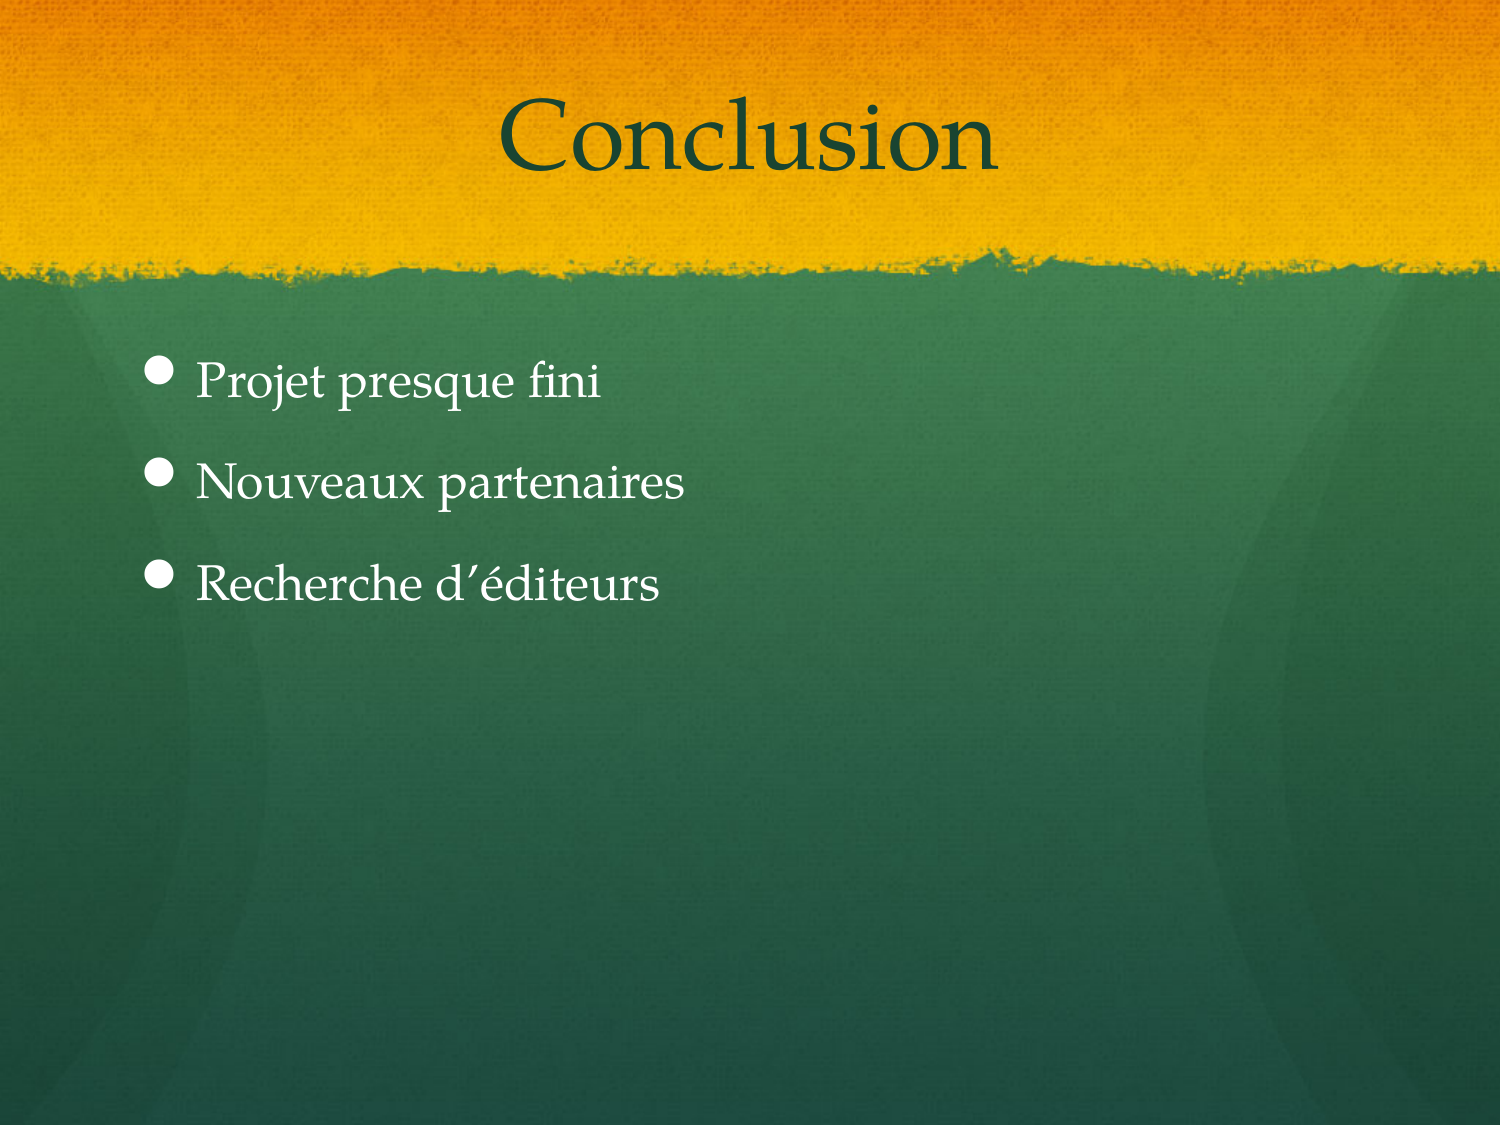

# Conclusion
Projet presque fini
Nouveaux partenaires
Recherche d’éditeurs